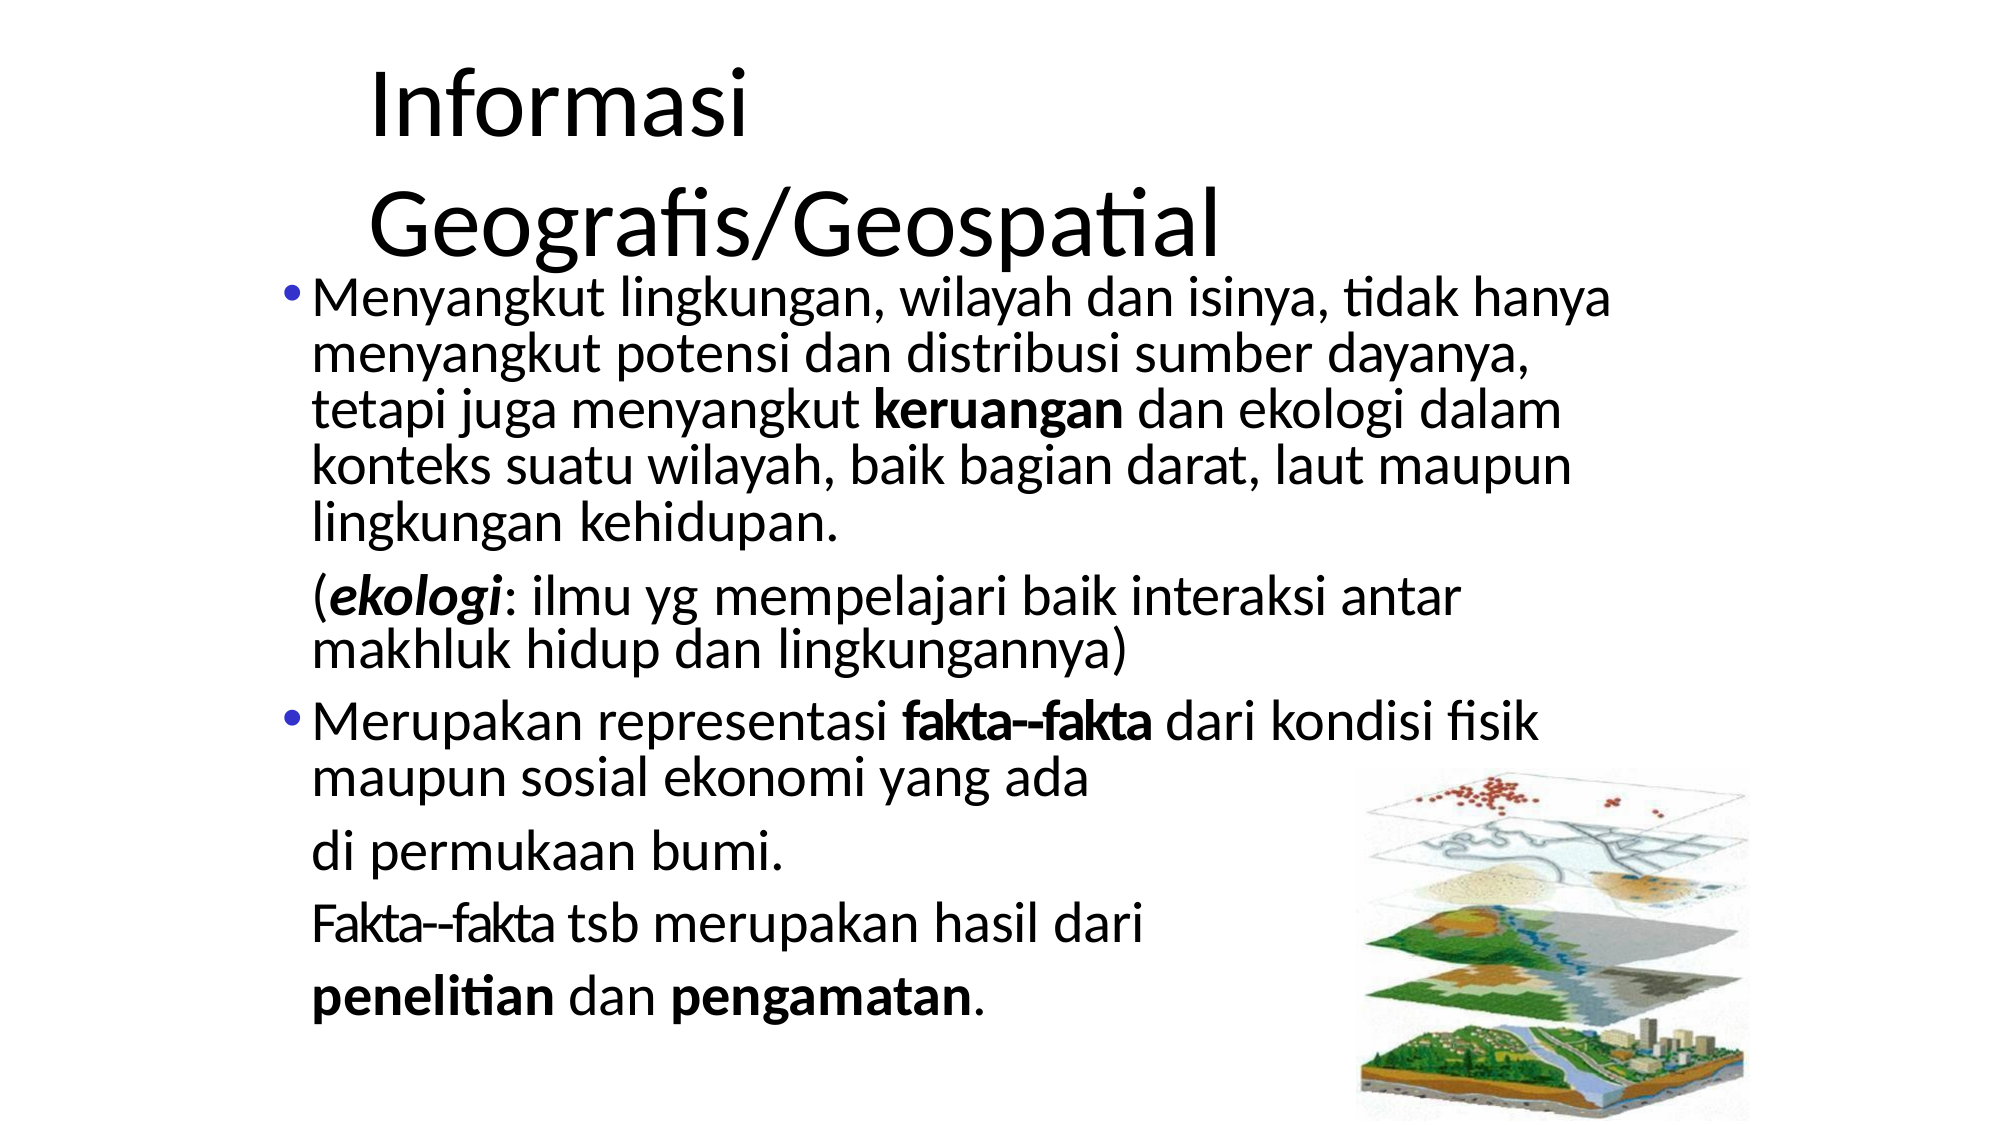

# Informasi Geografis/Geospatial
Menyangkut lingkungan, wilayah dan isinya, tidak hanya  menyangkut potensi dan distribusi sumber dayanya,  tetapi juga menyangkut keruangan dan ekologi dalam  konteks suatu wilayah, baik bagian darat, laut maupun  lingkungan kehidupan.
(ekologi: ilmu yg mempelajari baik interaksi antar  makhluk hidup dan lingkungannya)
Merupakan representasi fakta-­‐fakta dari kondisi fisik  maupun sosial ekonomi yang ada
di permukaan bumi.
Fakta-­‐fakta tsb merupakan hasil dari
penelitian dan pengamatan.